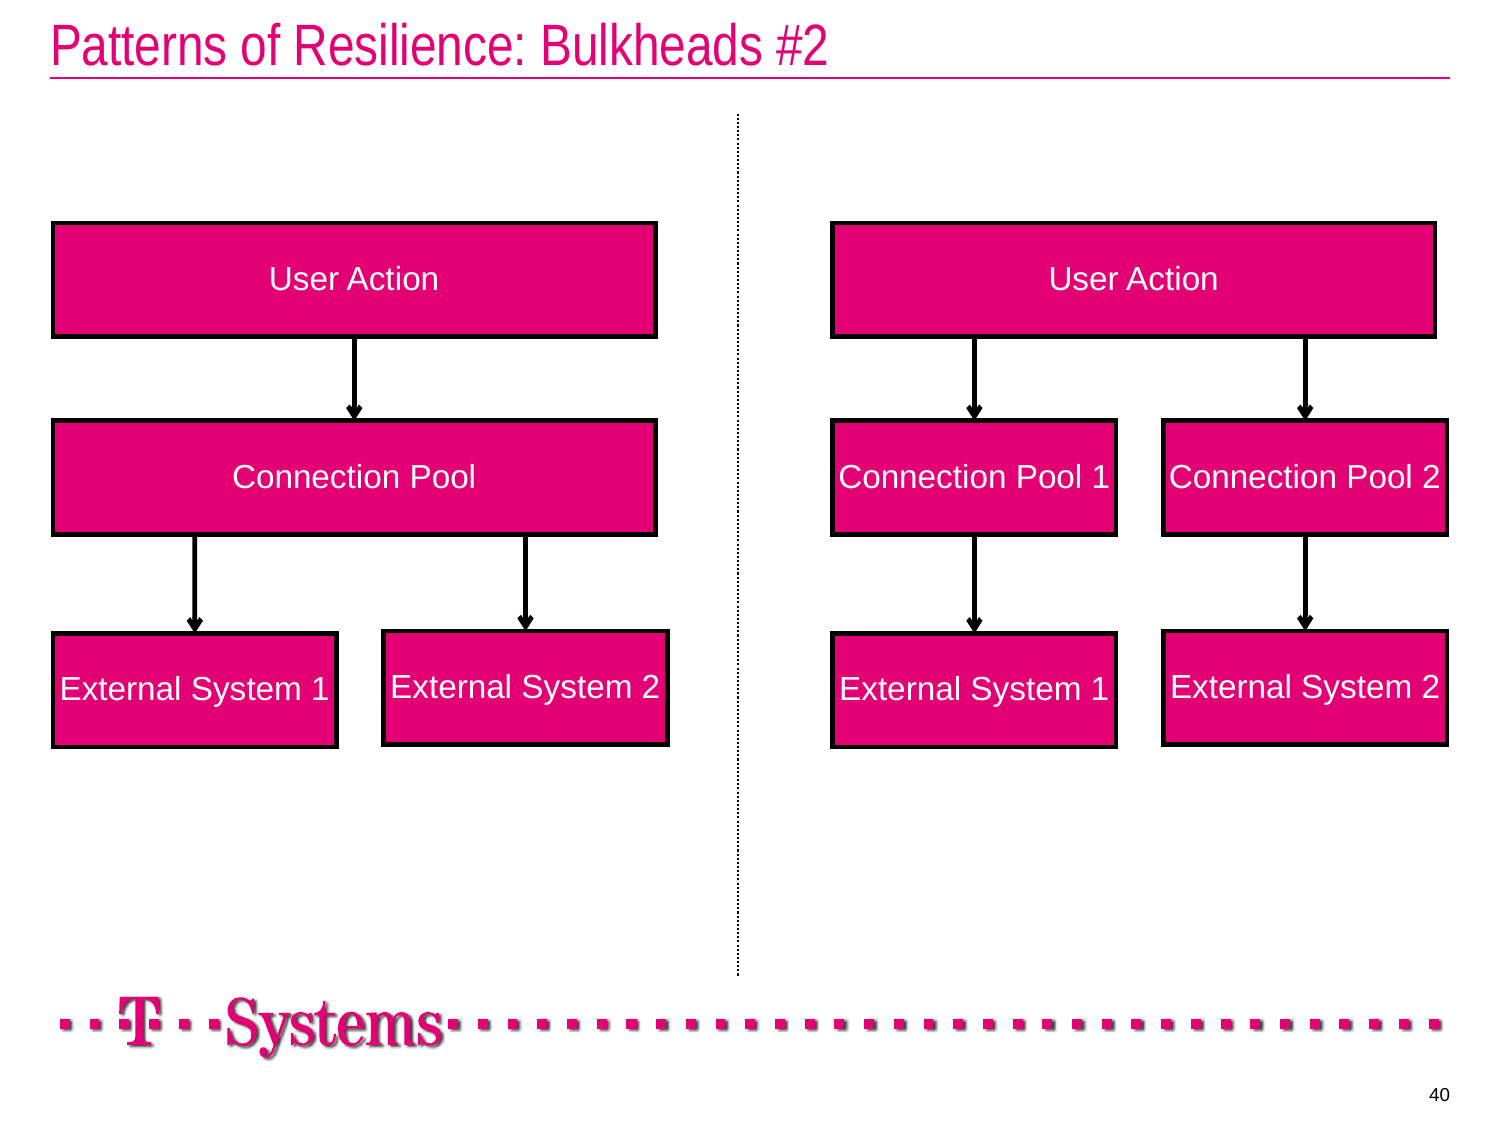

# Patterns of Resilience: Bulkheads #2

User Action
User Action
Connection Pool
Connection Pool 1
Connection Pool 2
External System 2
External System 2
External System 1
External System 1
40